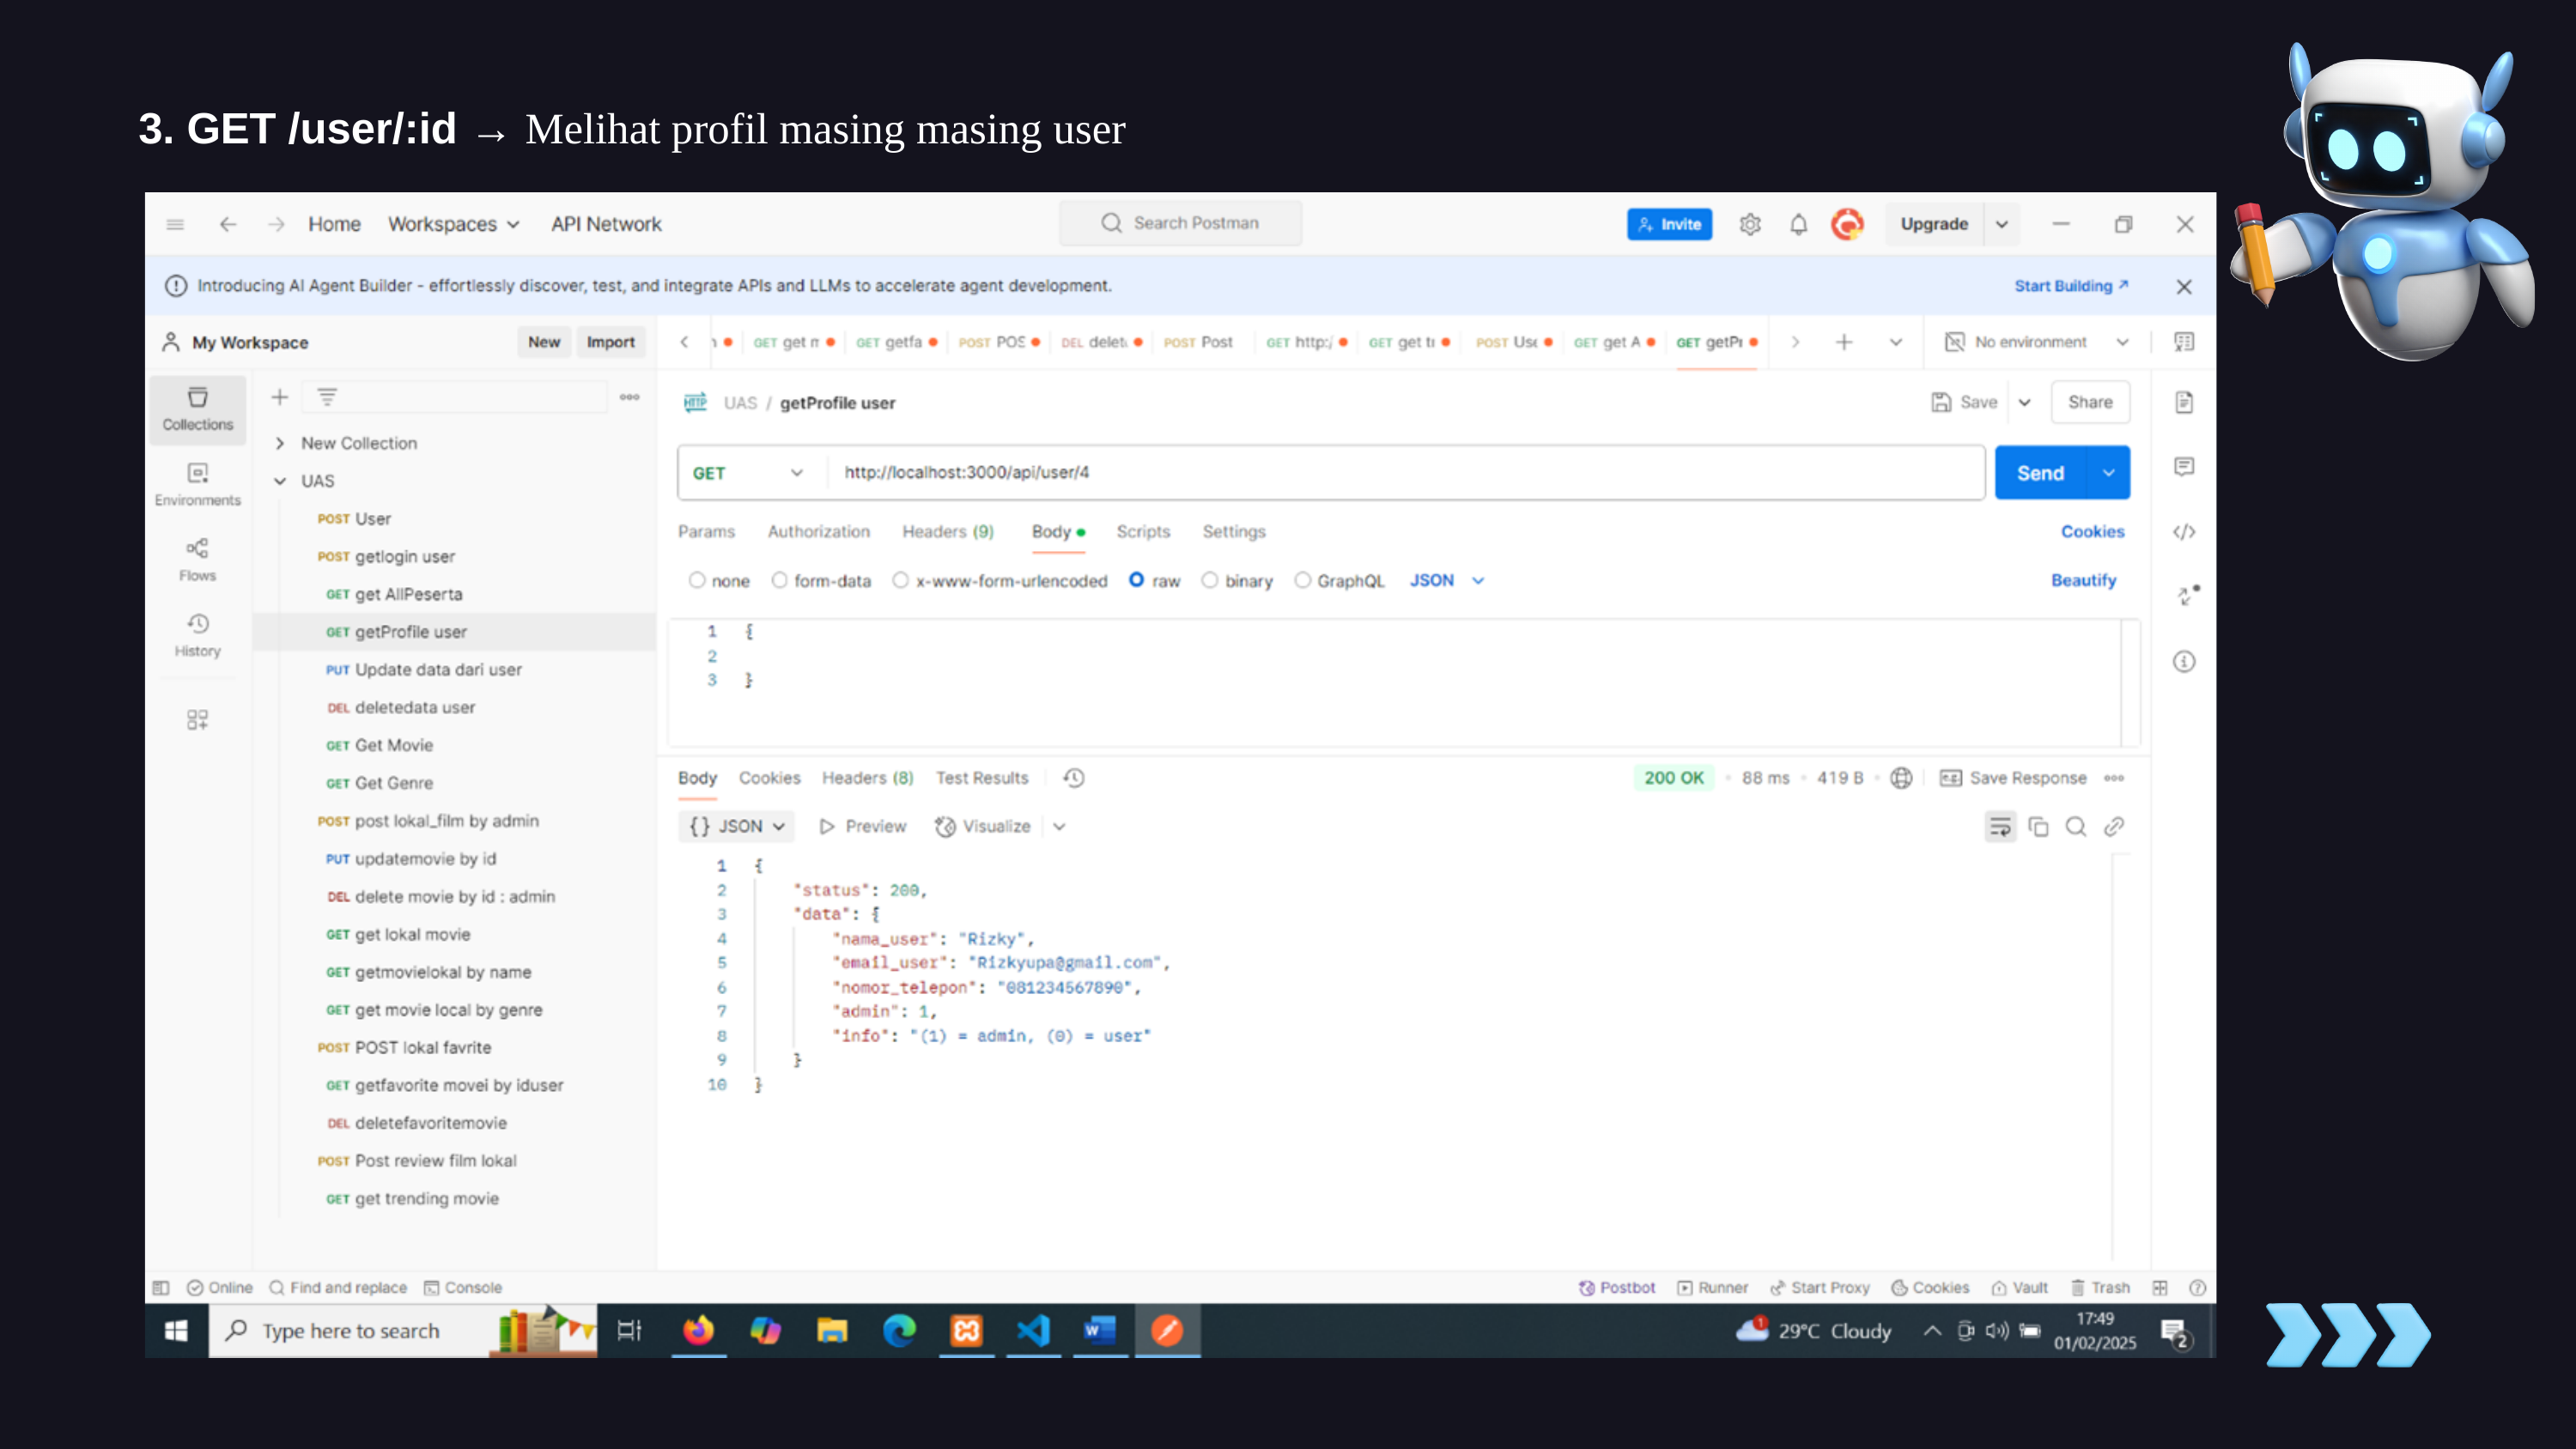

3. GET /user/:id → Melihat profil masing masing user